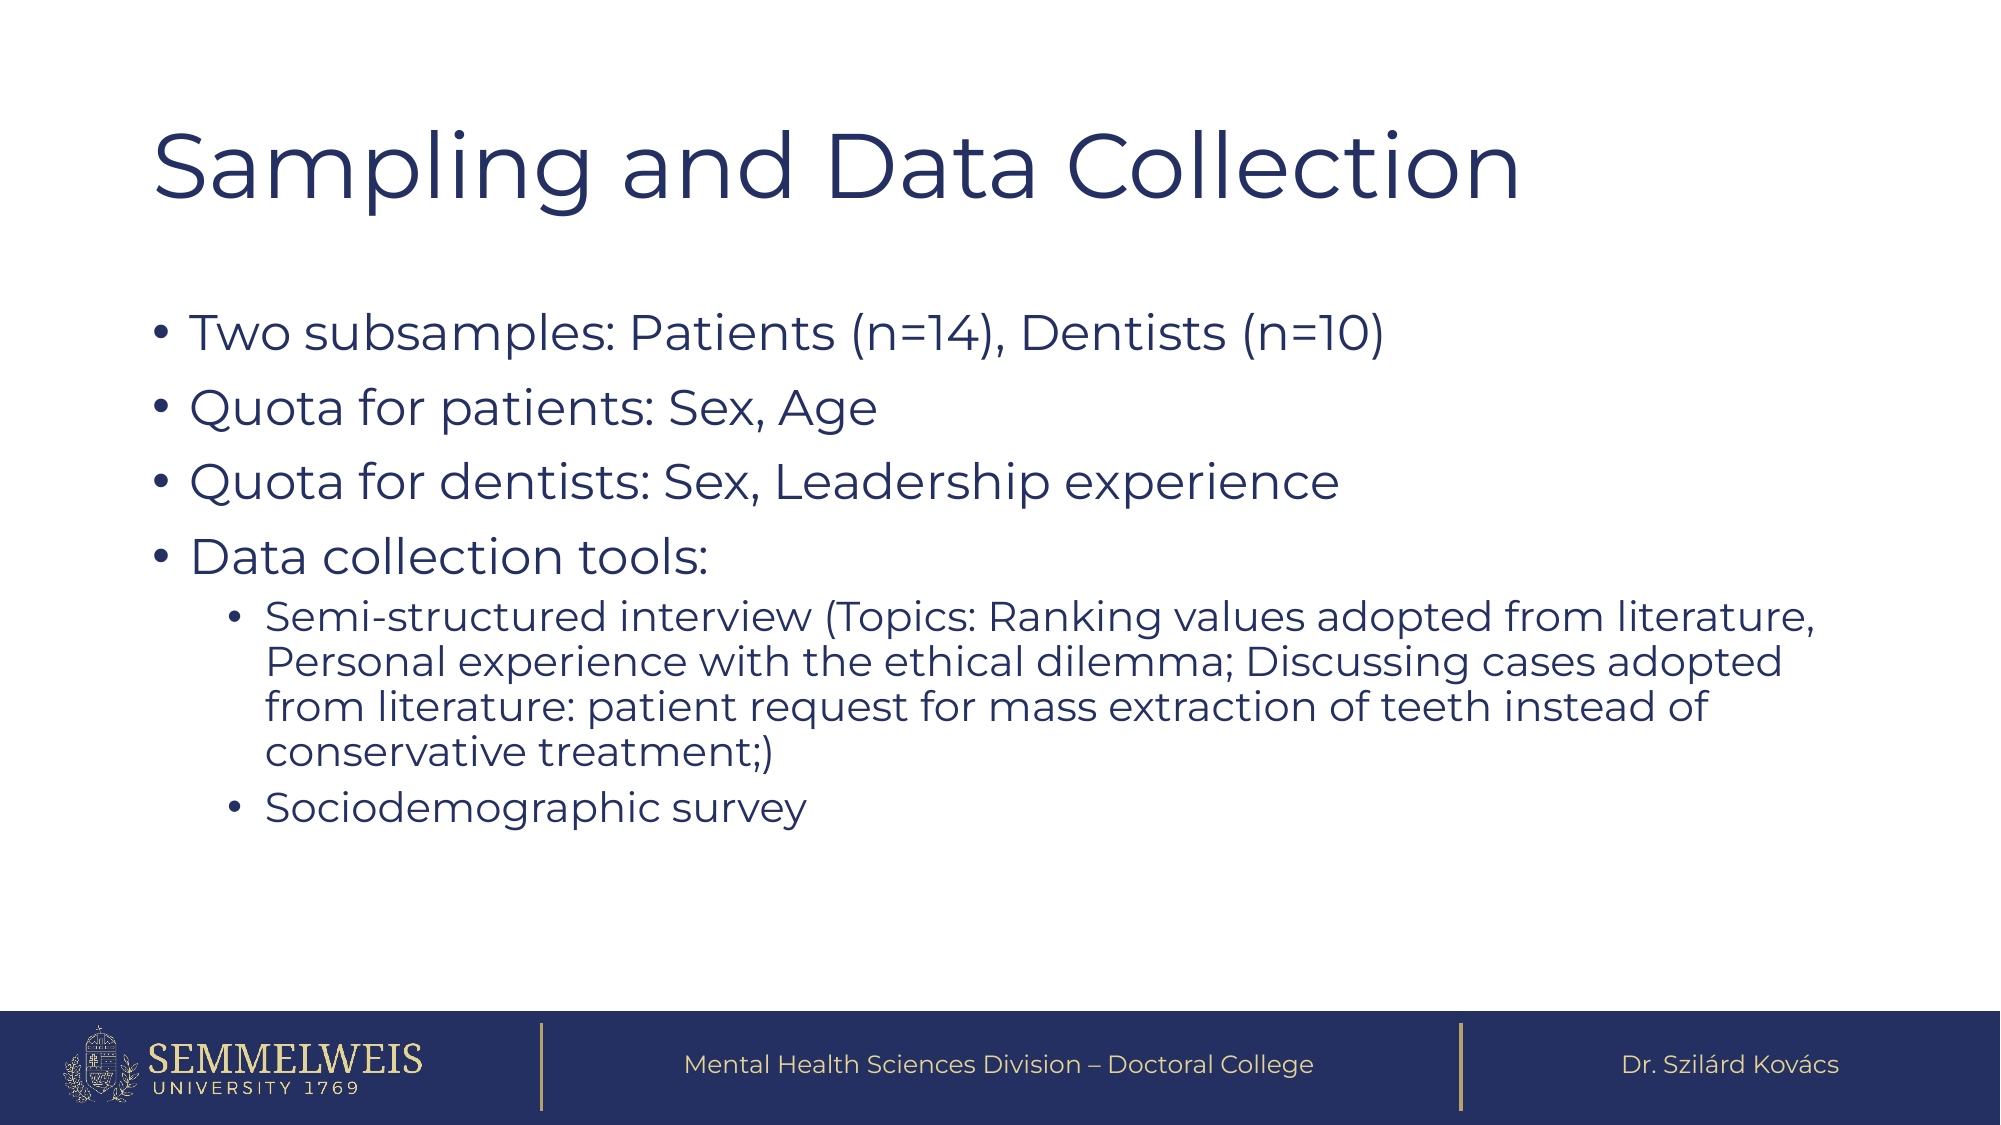

# Sampling and Data Collection
Two subsamples: Patients (n=14), Dentists (n=10)
Quota for patients: Sex, Age
Quota for dentists: Sex, Leadership experience
Data collection tools:
Semi-structured interview (Topics: Ranking values adopted from literature, Personal experience with the ethical dilemma; Discussing cases adopted from literature: patient request for mass extraction of teeth instead of conservative treatment;)
Sociodemographic survey